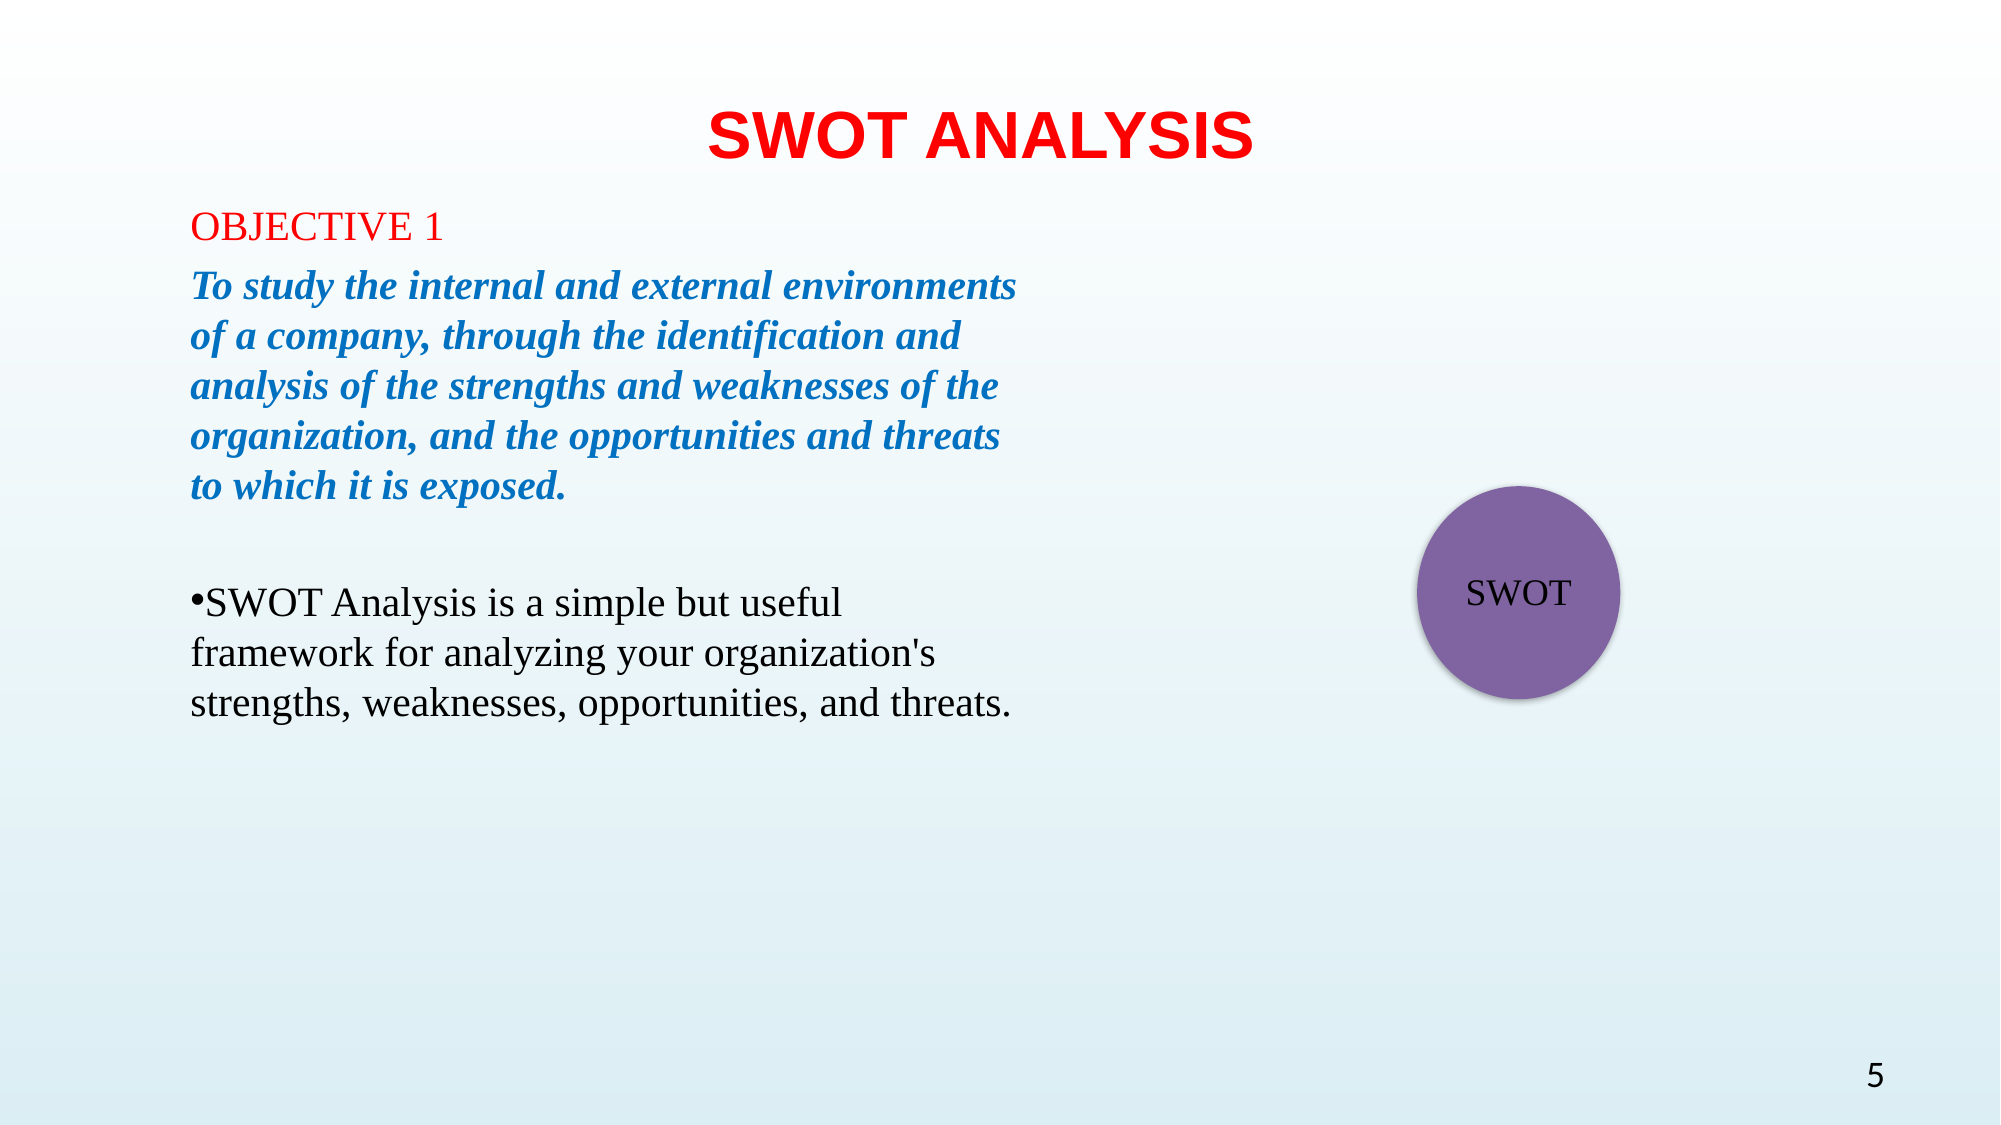

# SWOT ANALYSIS
SWOT
Strength
Weakness
Opportunities
Threats
OBJECTIVE 1
To study the internal and external environments of a company, through the identification and analysis of the strengths and weaknesses of the organization, and the opportunities and threats to which it is exposed.

SWOT Analysis is a simple but useful framework for analyzing your organization's strengths, weaknesses, opportunities, and threats.

5